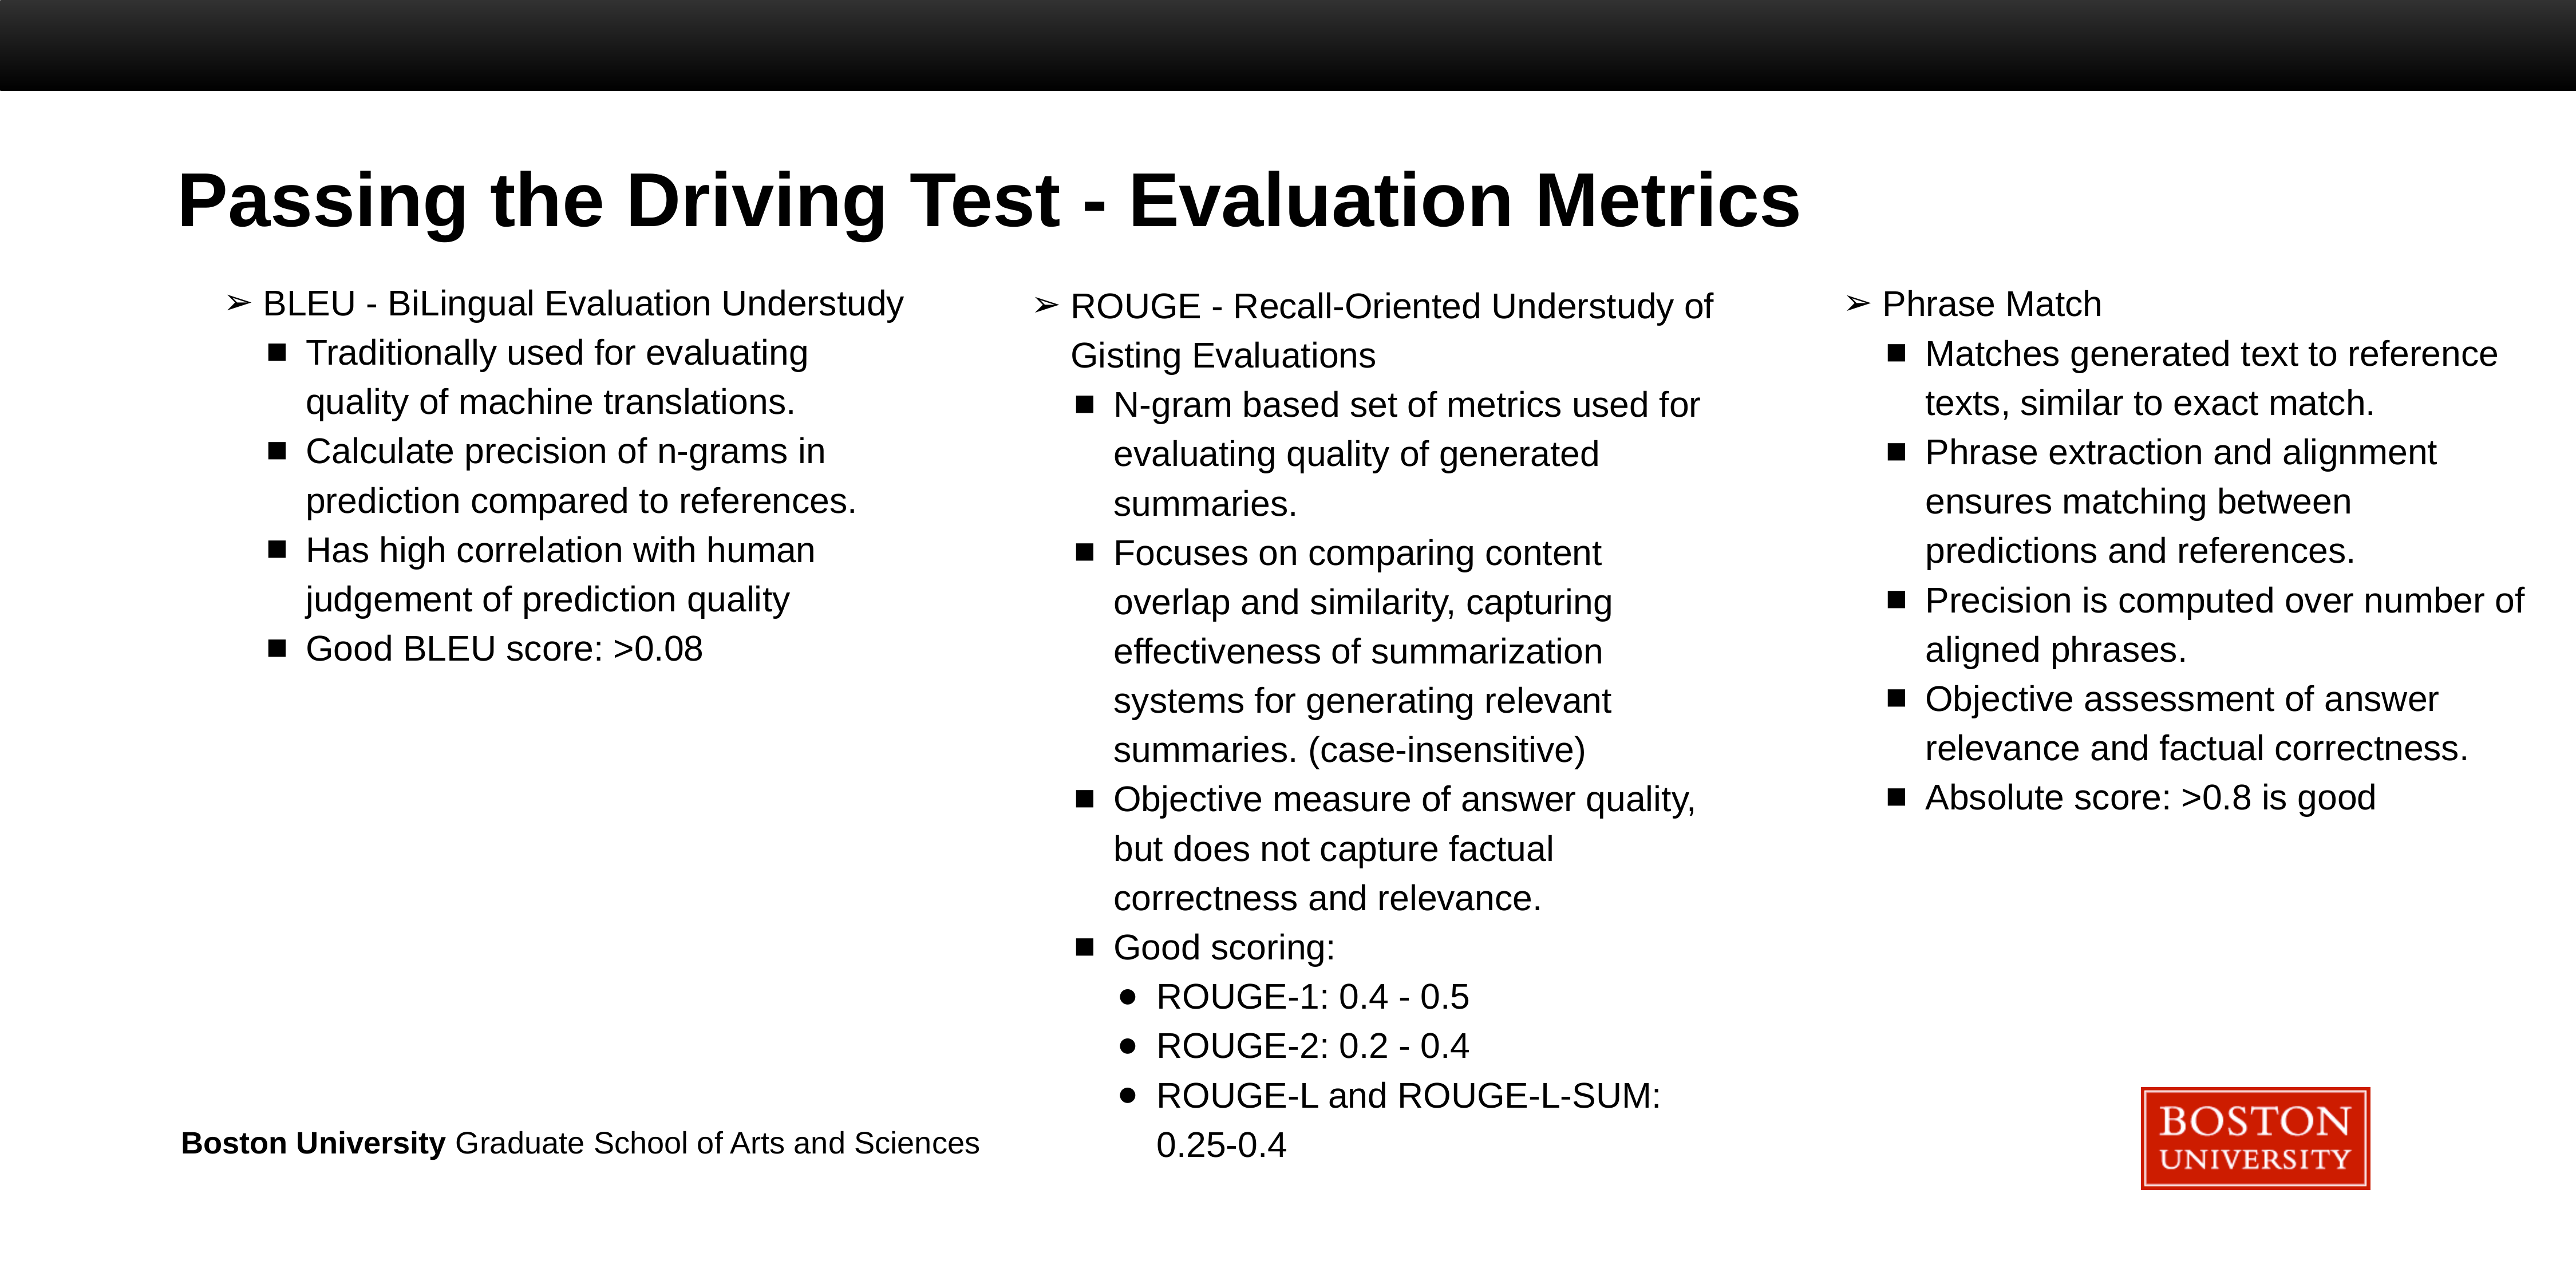

# Passing the Driving Test - Evaluation Metrics
BLEU - BiLingual Evaluation Understudy
Traditionally used for evaluating quality of machine translations.
Calculate precision of n-grams in prediction compared to references.
Has high correlation with human judgement of prediction quality
Good BLEU score: >0.08
ROUGE - Recall-Oriented Understudy of Gisting Evaluations
N-gram based set of metrics used for evaluating quality of generated summaries.
Focuses on comparing content overlap and similarity, capturing effectiveness of summarization systems for generating relevant summaries. (case-insensitive)
Objective measure of answer quality, but does not capture factual correctness and relevance.
Good scoring:
ROUGE-1: 0.4 - 0.5
ROUGE-2: 0.2 - 0.4
ROUGE-L and ROUGE-L-SUM: 0.25-0.4
Phrase Match
Matches generated text to reference texts, similar to exact match.
Phrase extraction and alignment ensures matching between predictions and references.
Precision is computed over number of aligned phrases.
Objective assessment of answer relevance and factual correctness.
Absolute score: >0.8 is good